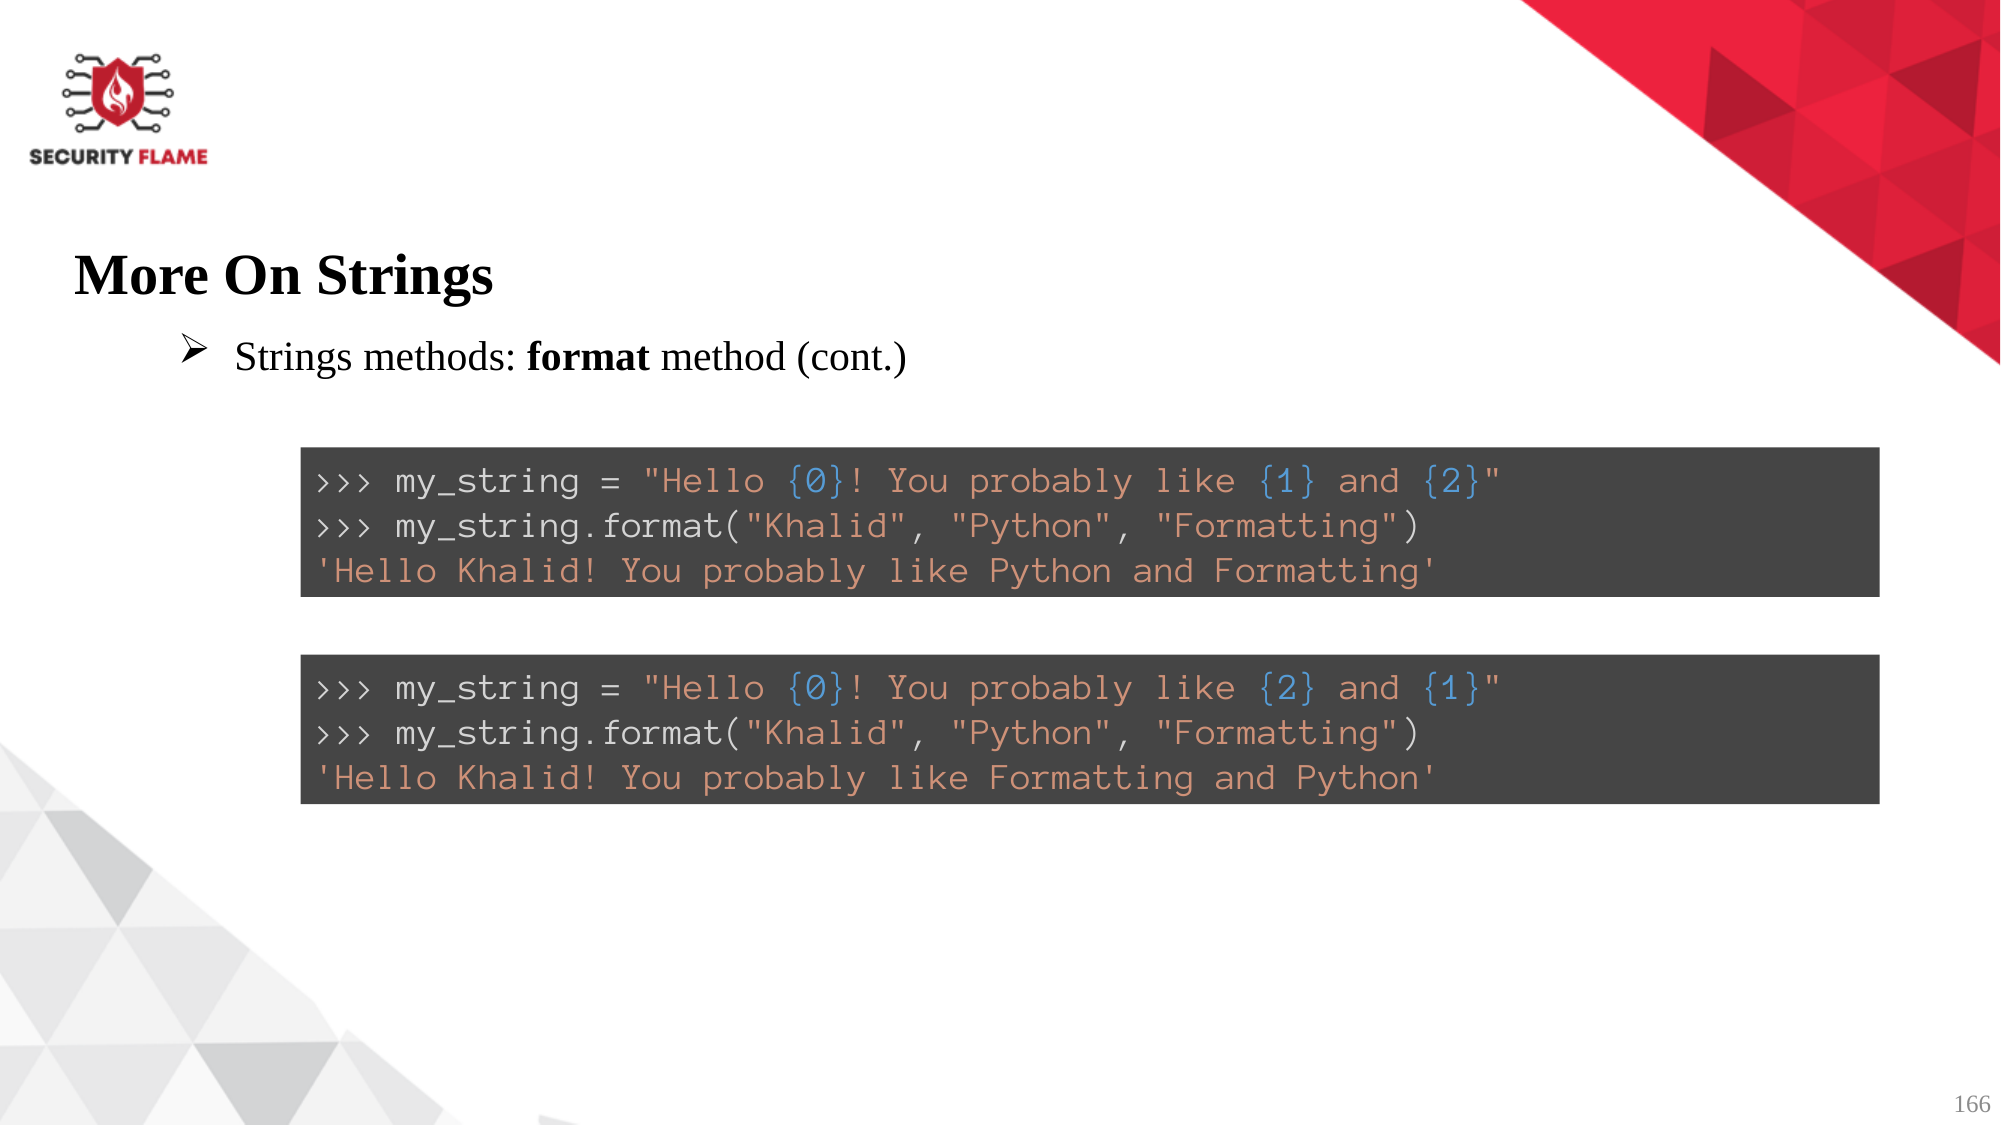

More On Strings
Strings methods: format method (cont.)
>>> my_string = "Hello {0}! You probably like {1} and {2}"
>>> my_string.format("Khalid", "Python", "Formatting")
'Hello Khalid! You probably like Python and Formatting'
>>> my_string = "Hello {0}! You probably like {2} and {1}"
>>> my_string.format("Khalid", "Python", "Formatting")
'Hello Khalid! You probably like Formatting and Python'
166